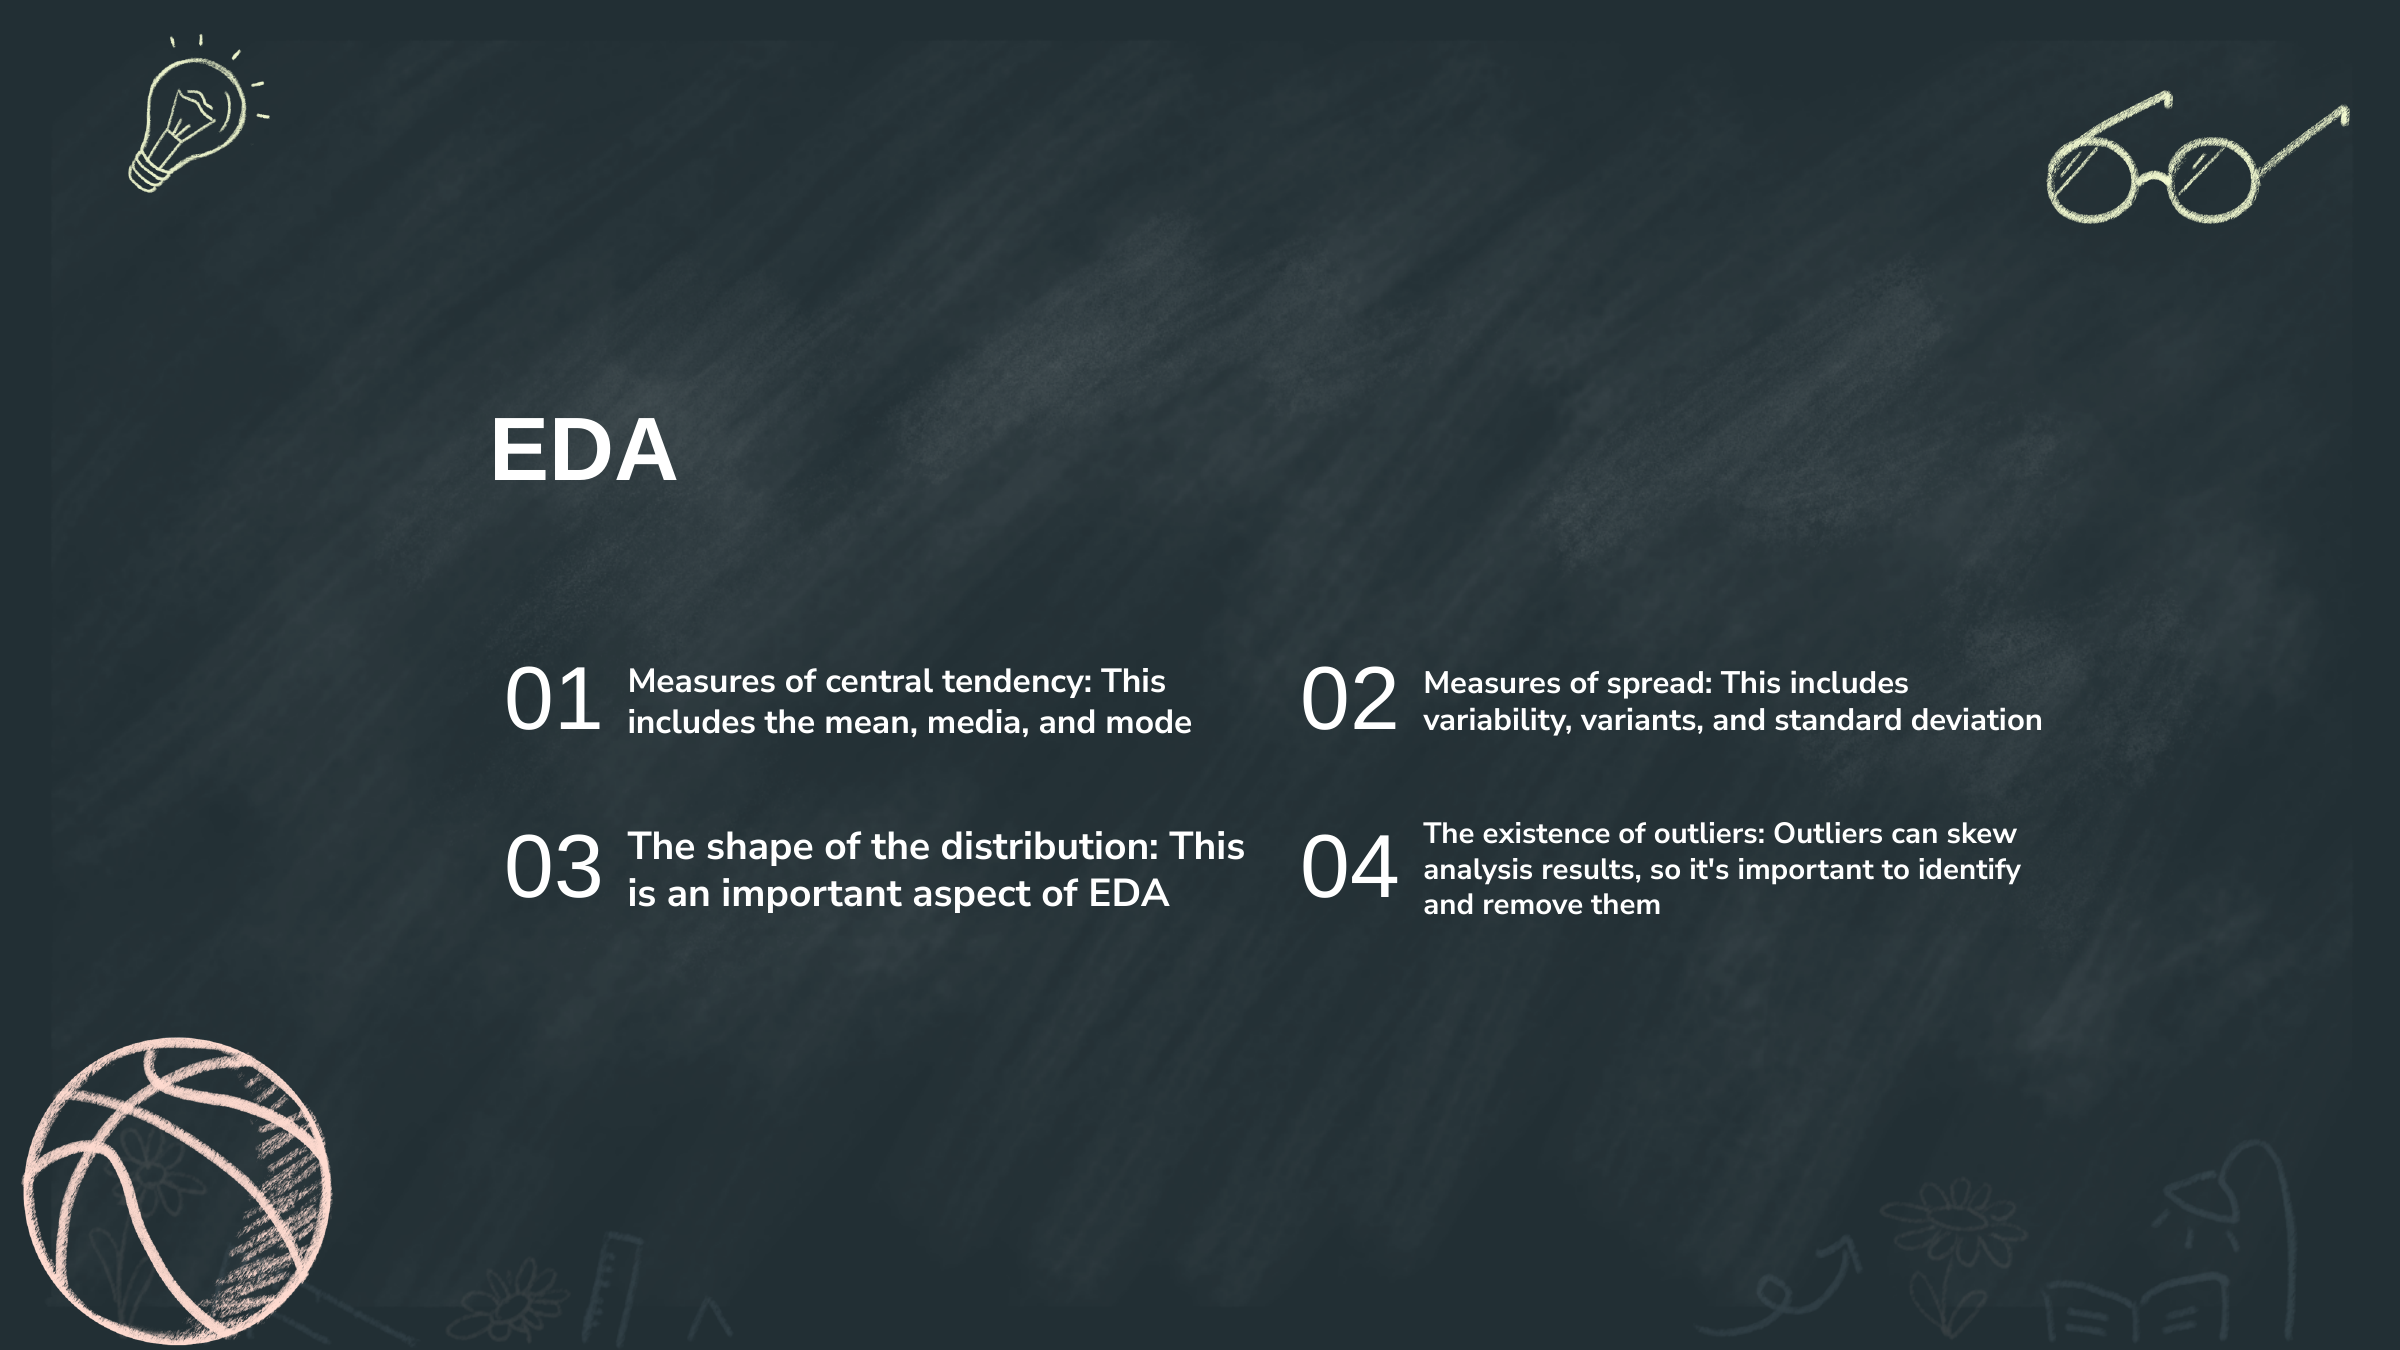

# EDA
01
Measures of central tendency: This includes the mean, media, and mode
02
Measures of spread: This includes variability, variants, and standard deviation
03
The shape of the distribution: This is an important aspect of EDA
04
The existence of outliers: Outliers can skew analysis results, so it's important to identify and remove them